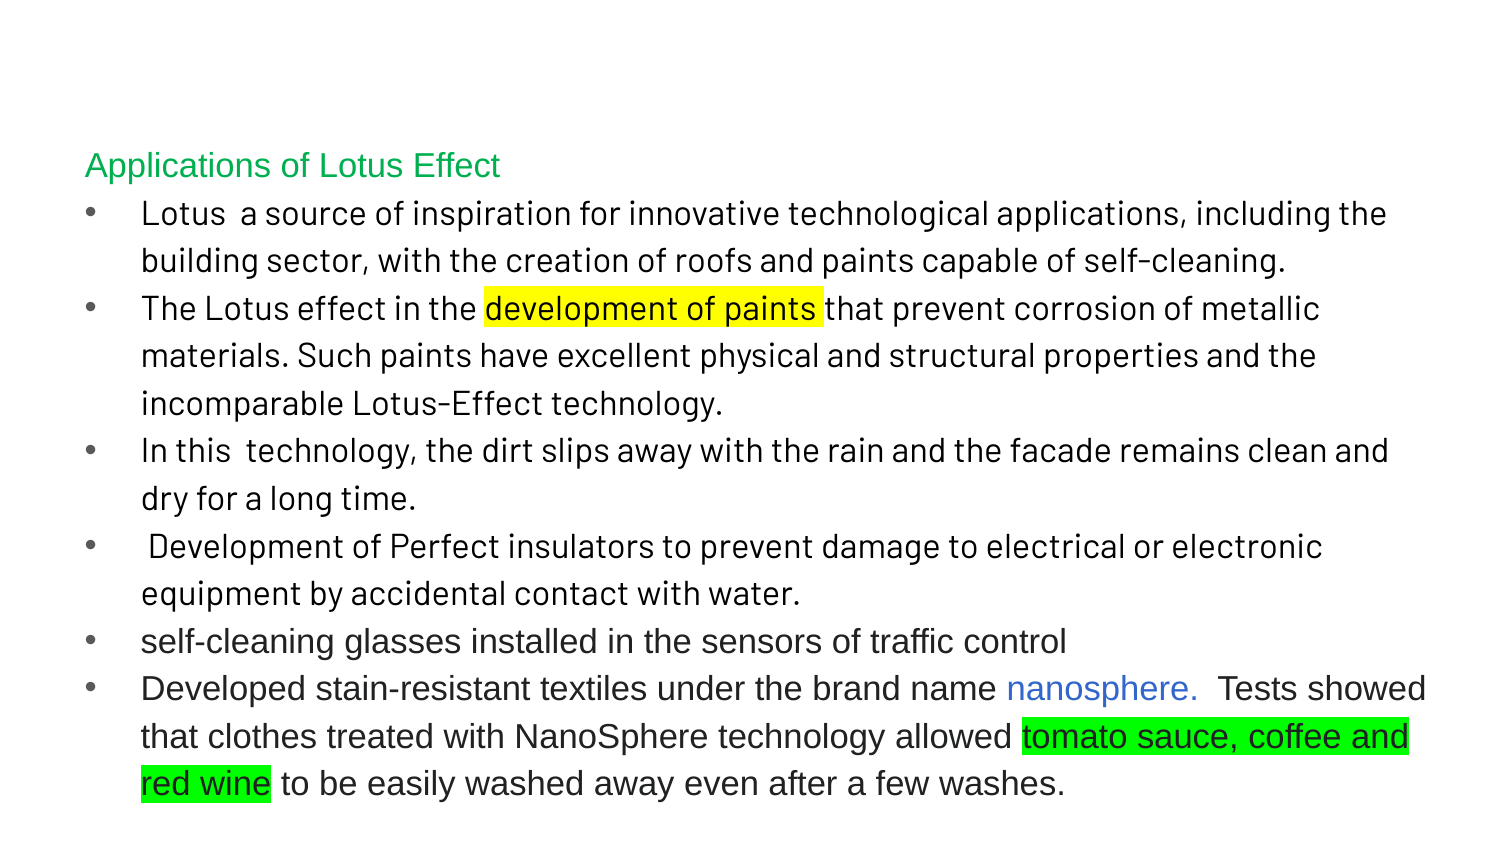

#
Applications of Lotus Effect
Lotus  a source of inspiration for innovative technological applications, including the building sector, with the creation of roofs and paints capable of self-cleaning.
The Lotus effect in the development of paints that prevent corrosion of metallic materials. Such paints have excellent physical and structural properties and the incomparable Lotus-Effect technology.
In this  technology, the dirt slips away with the rain and the facade remains clean and dry for a long time.
 Development of Perfect insulators to prevent damage to electrical or electronic equipment by accidental contact with water.
self-cleaning glasses installed in the sensors of traffic control
Developed stain-resistant textiles under the brand name nanosphere.  Tests showed that clothes treated with NanoSphere technology allowed tomato sauce, coffee and red wine to be easily washed away even after a few washes.